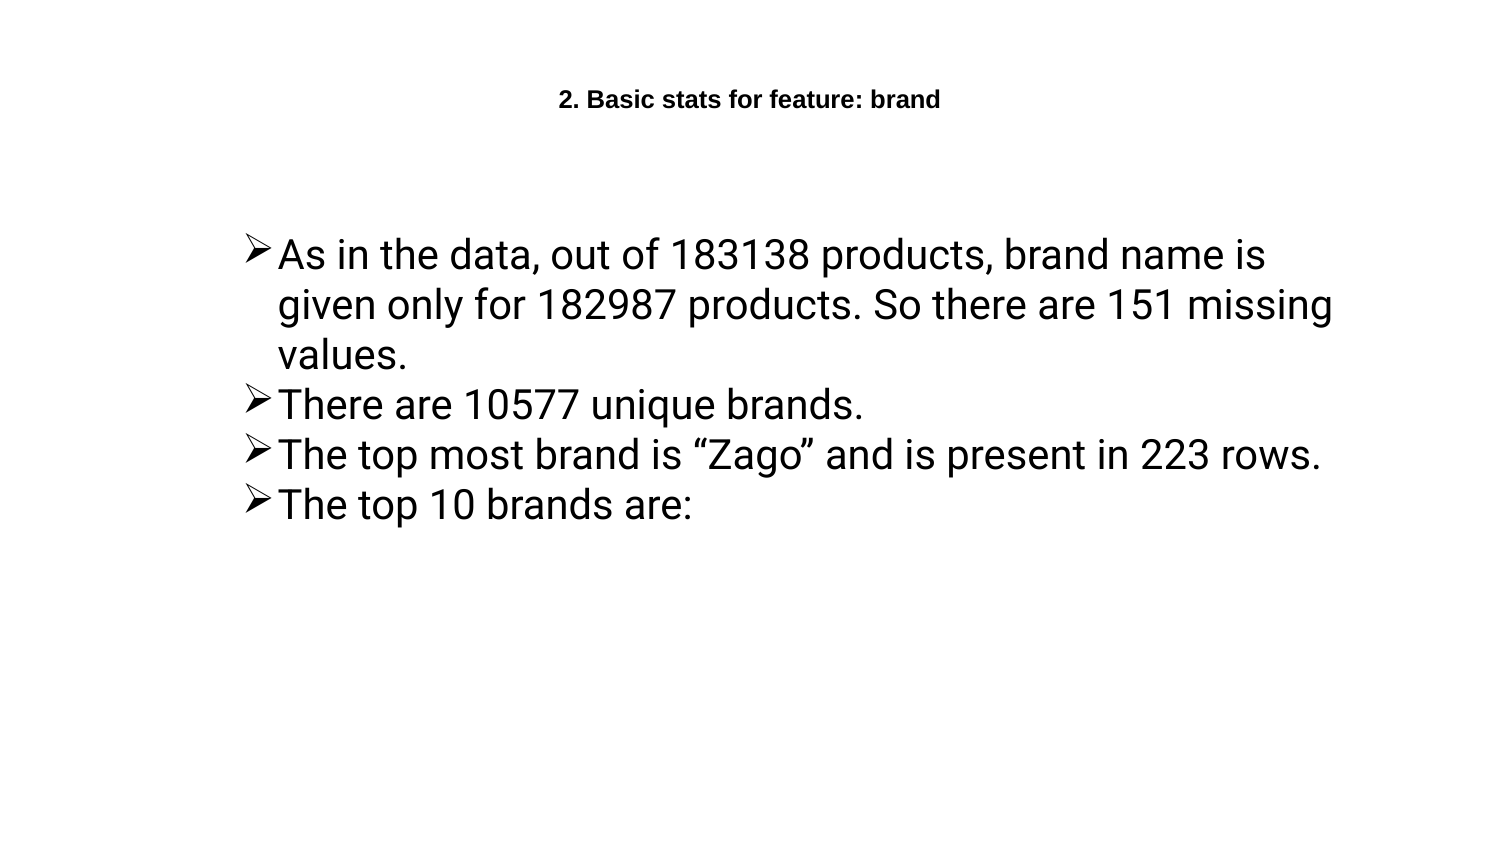

# 2. Basic stats for feature: brand
As in the data, out of 183138 products, brand name is given only for 182987 products. So there are 151 missing values.
There are 10577 unique brands.
The top most brand is “Zago” and is present in 223 rows.
The top 10 brands are: